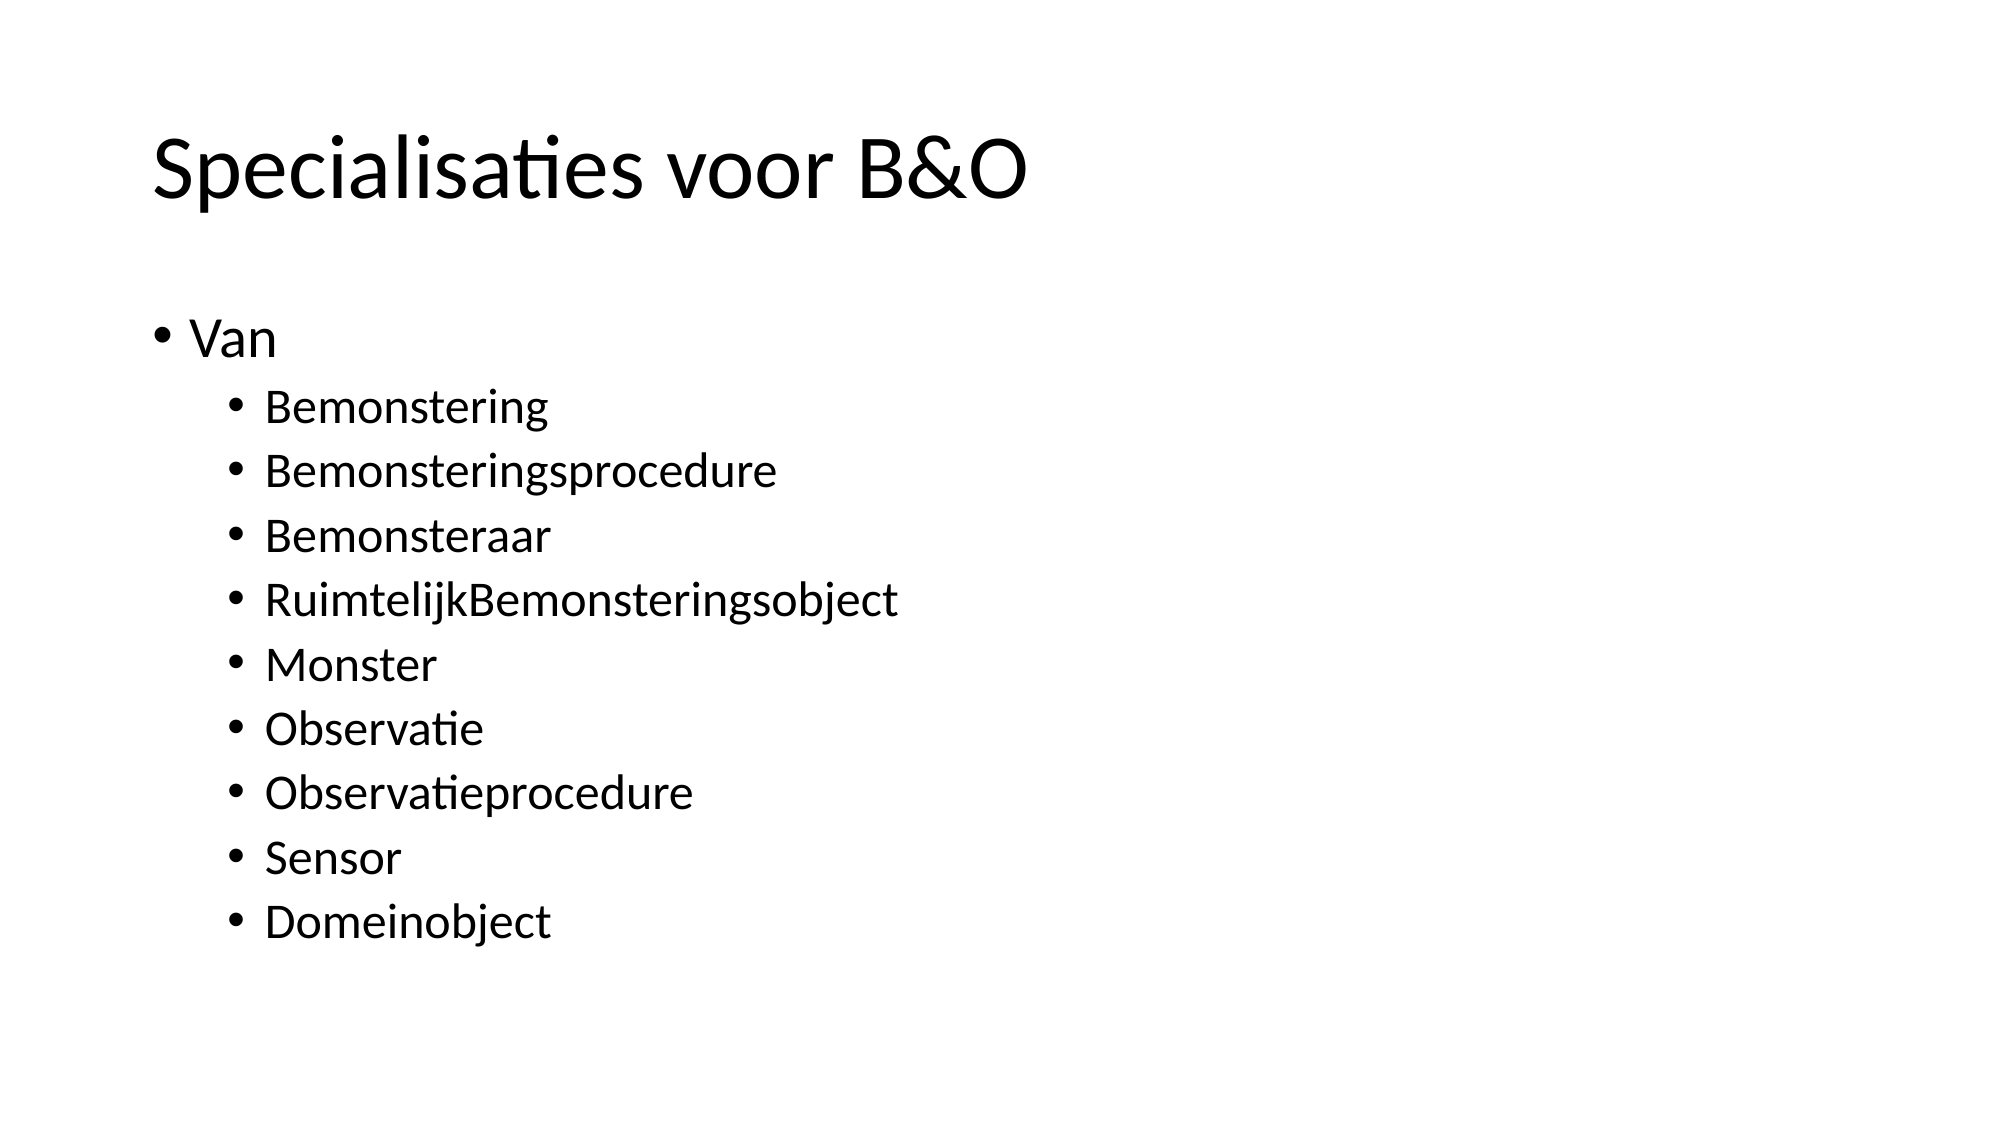

# Specialisaties voor B&O
Van
Bemonstering
Bemonsteringsprocedure
Bemonsteraar
RuimtelijkBemonsteringsobject
Monster
Observatie
Observatieprocedure
Sensor
Domeinobject